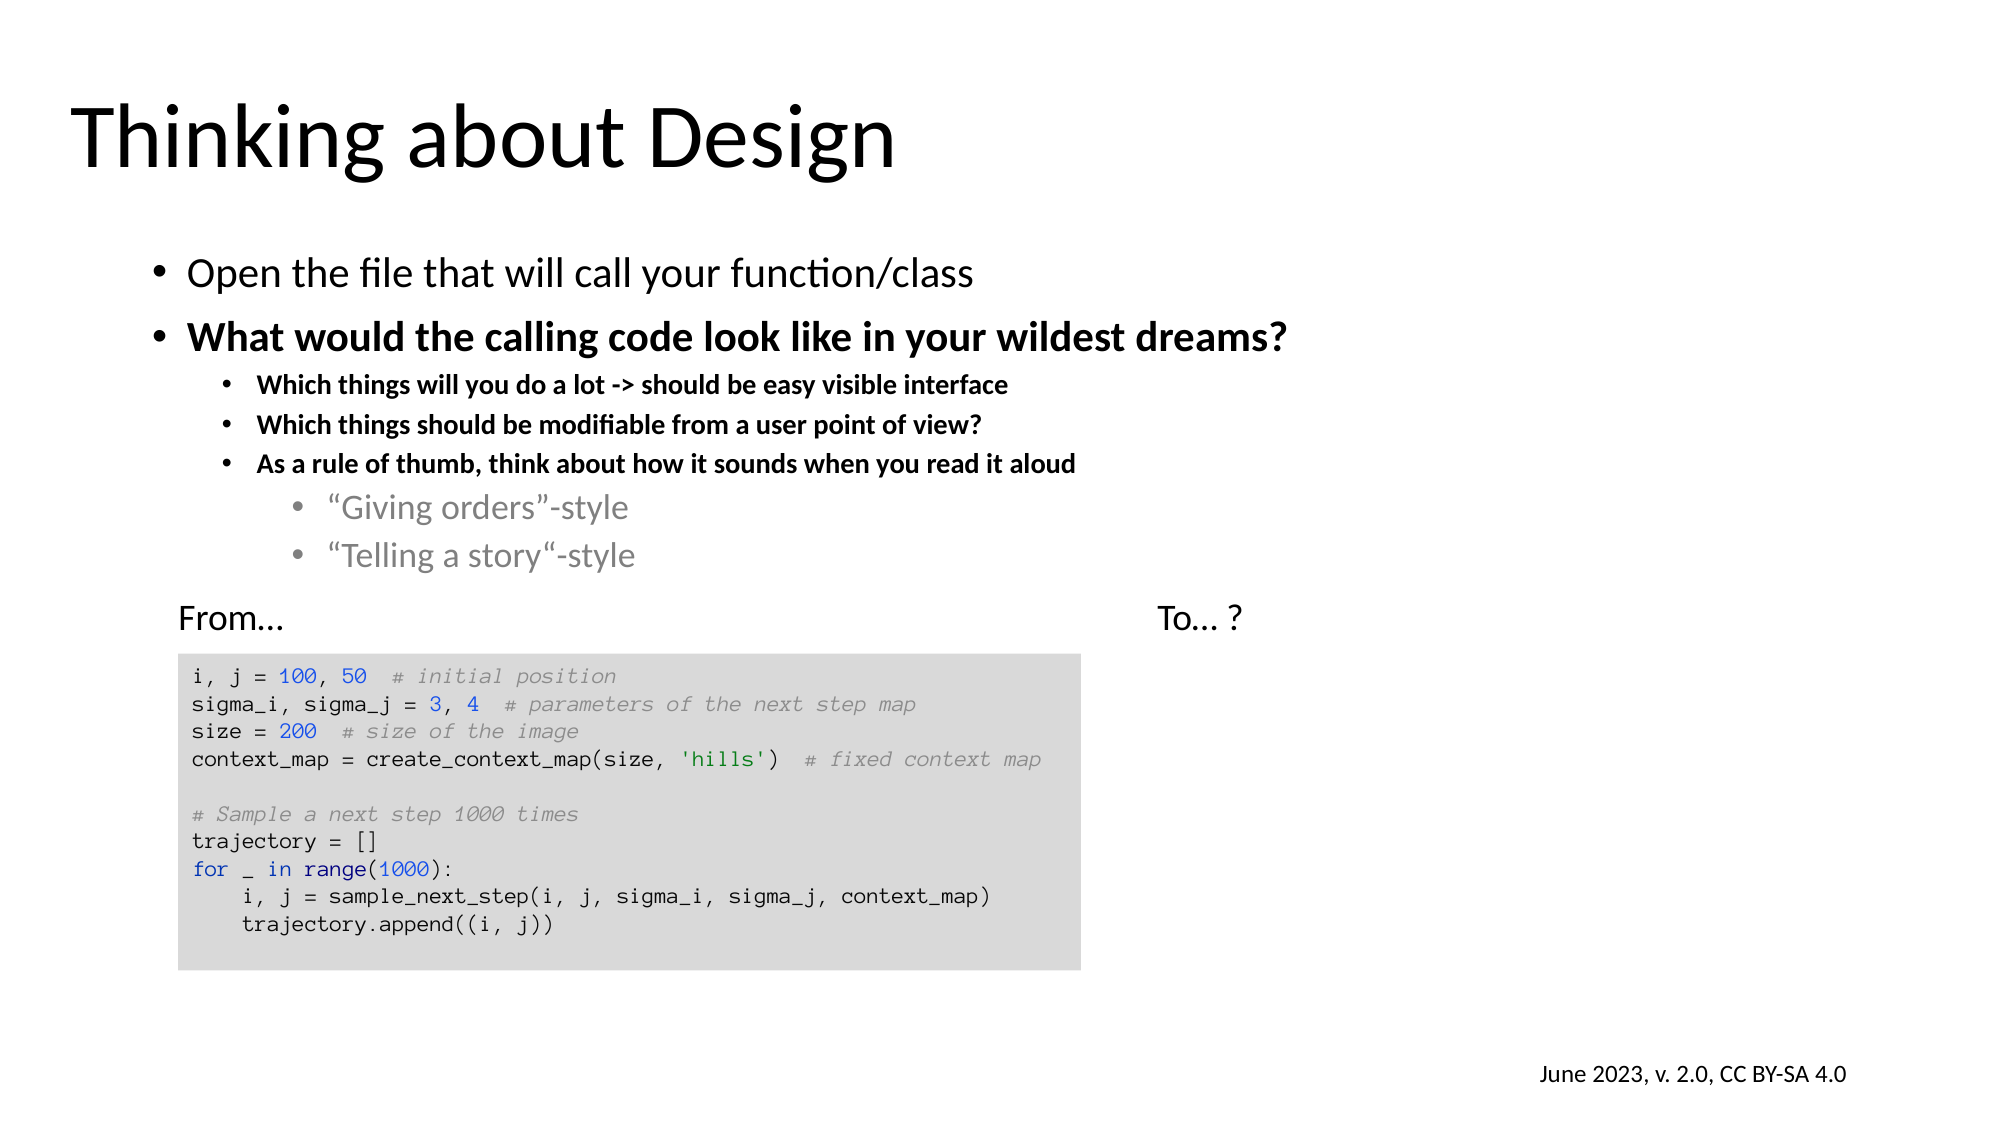

# Thinking about Design
Open the file that will call your function/class
What would the calling code look like in your wildest dreams?
Which things will you do a lot -> should be easy visible interface
Which things should be modifiable from a user point of view?
As a rule of thumb, think about how it sounds when you read it aloud
“Giving orders”-style
“Telling a story“-style

To… ?
From…
i, j = 100, 50  # initial position
sigma_i, sigma_j = 3, 4  # parameters of the next step map
size = 200  # size of the image
context_map = create_context_map(size, 'hills')  # fixed context map
# Sample a next step 1000 times
trajectory = []
for _ in range(1000):
    i, j = sample_next_step(i, j, sigma_i, sigma_j, context_map)
    trajectory.append((i, j))
June 2023, v. 2.0, CC BY-SA 4.0